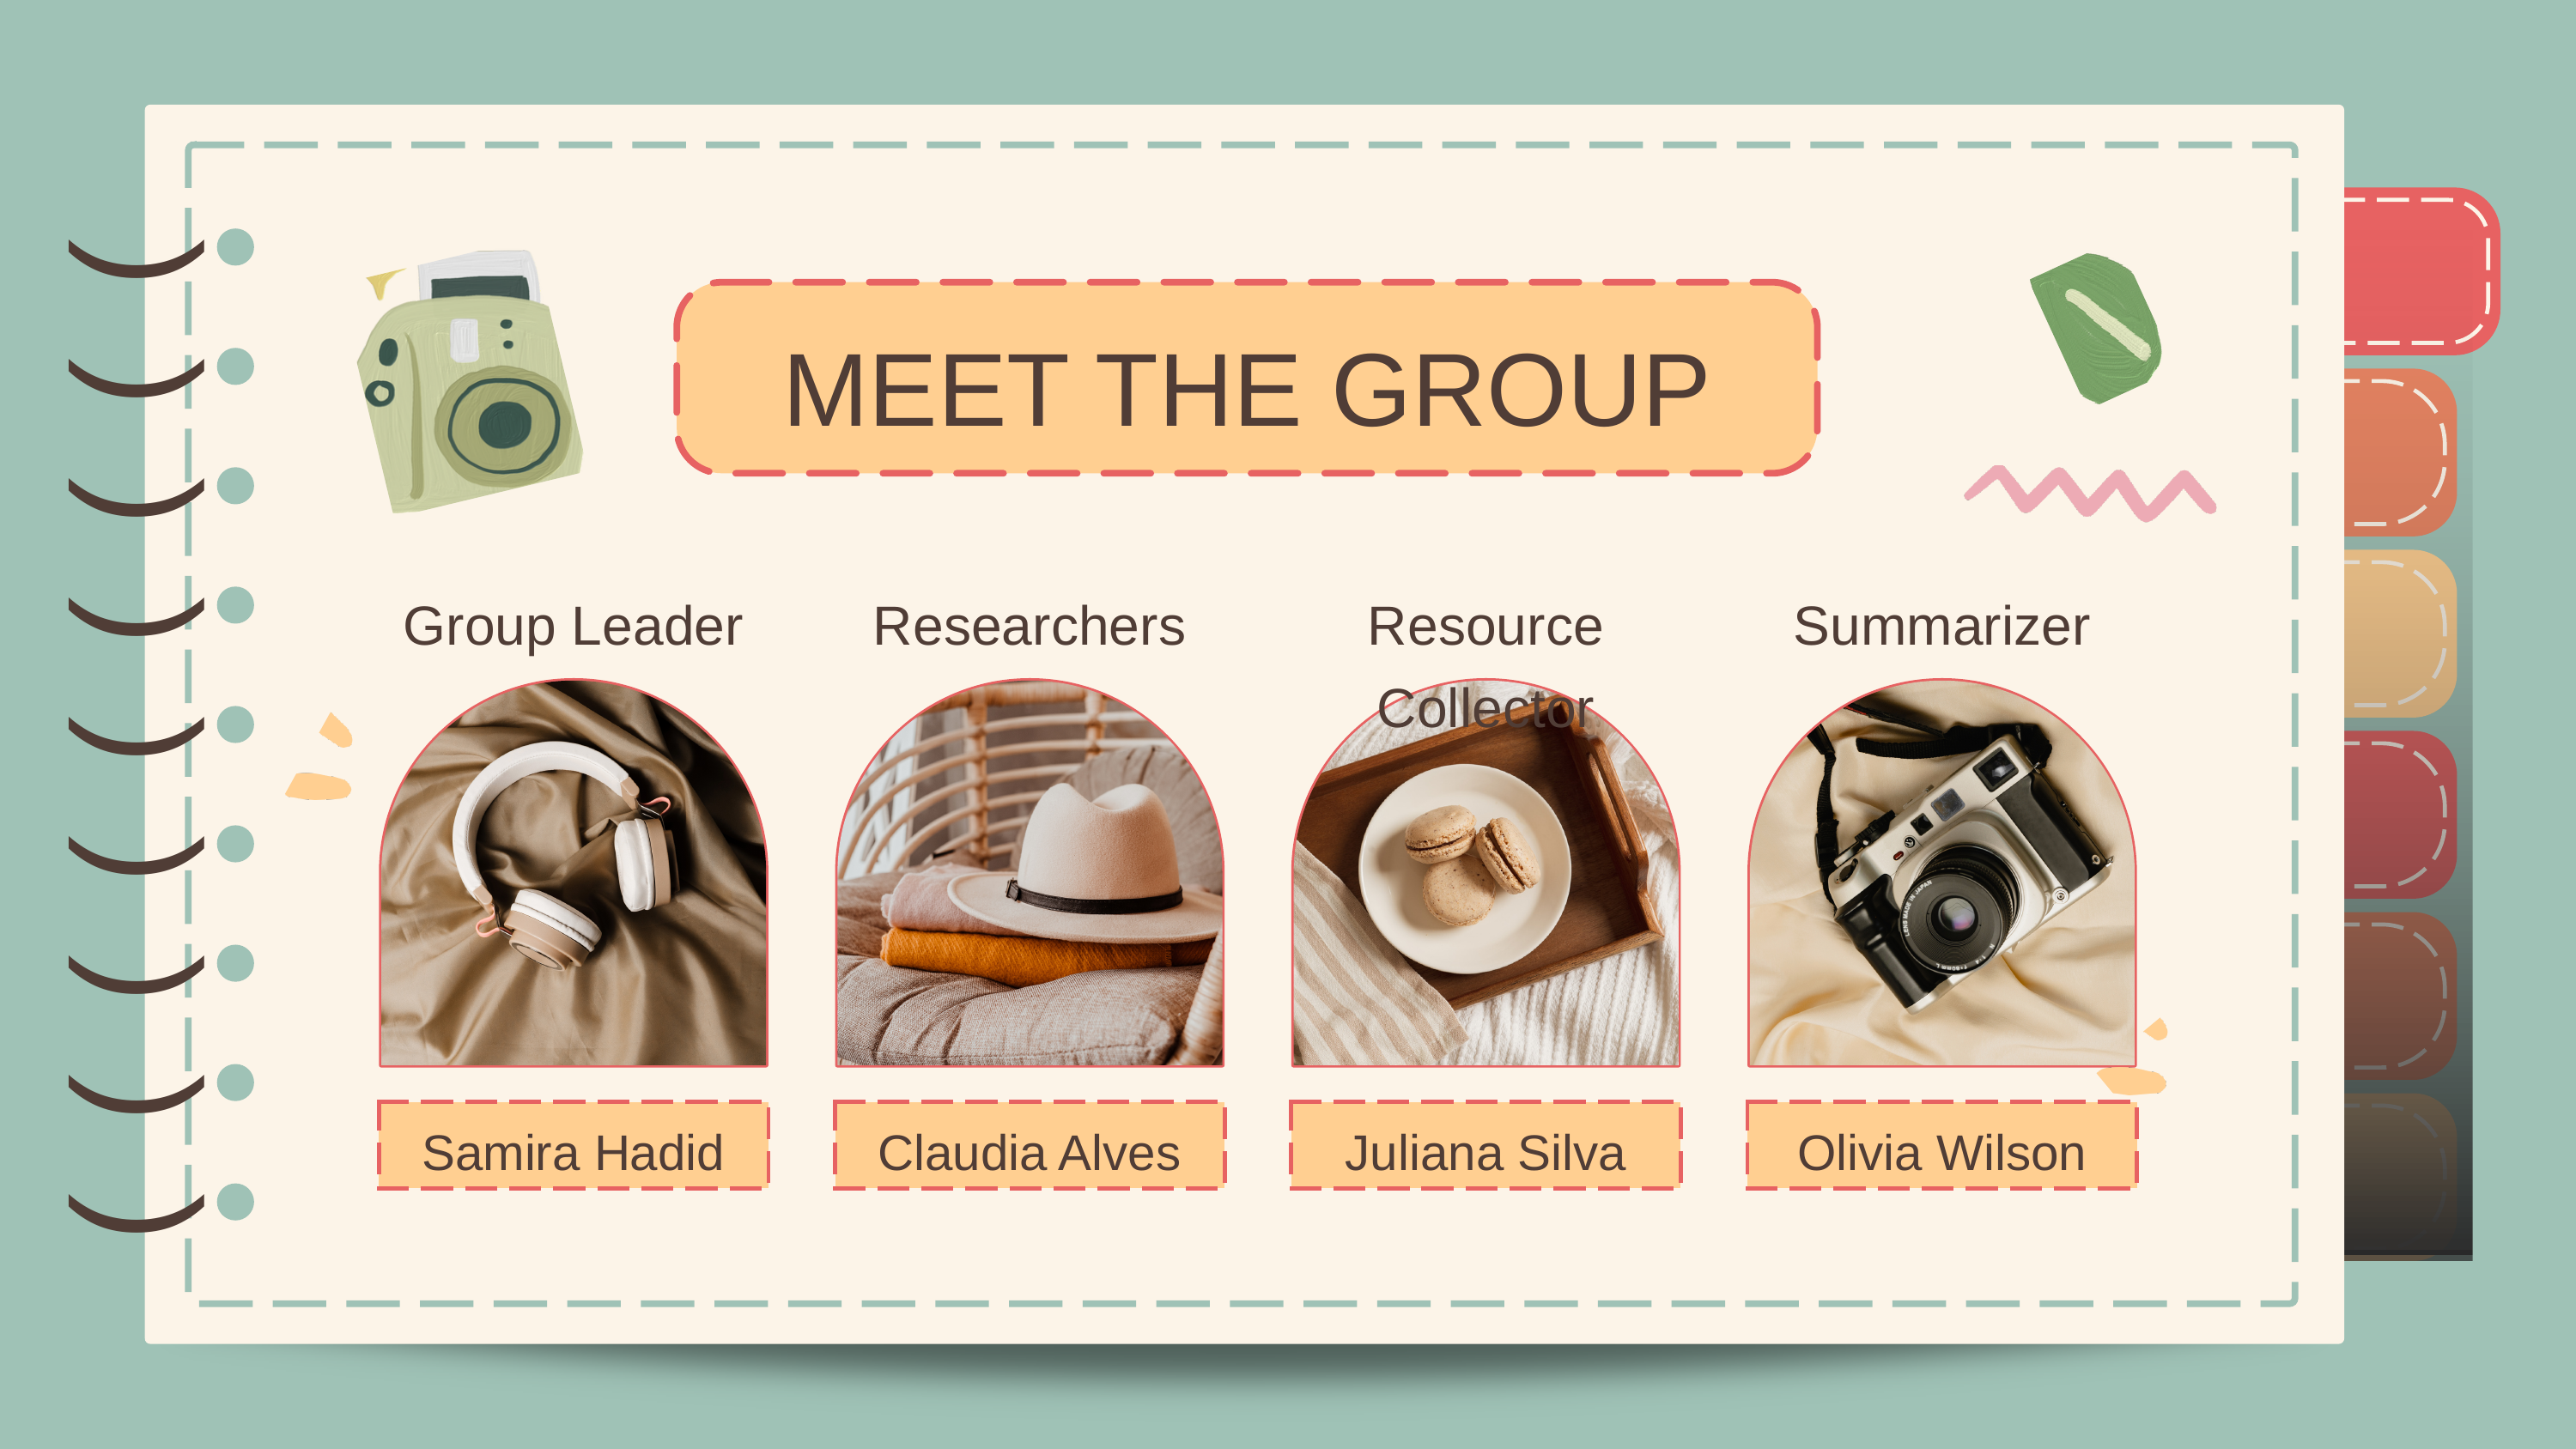

)
)
)
)
)
)
)
)
)

)
)
)
)
)
)
)
)
)

MEET THE GROUP

Group Leader
Researchers
Resource Collector
Summarizer

Samira Hadid
Claudia Alves
Juliana Silva
Olivia Wilson